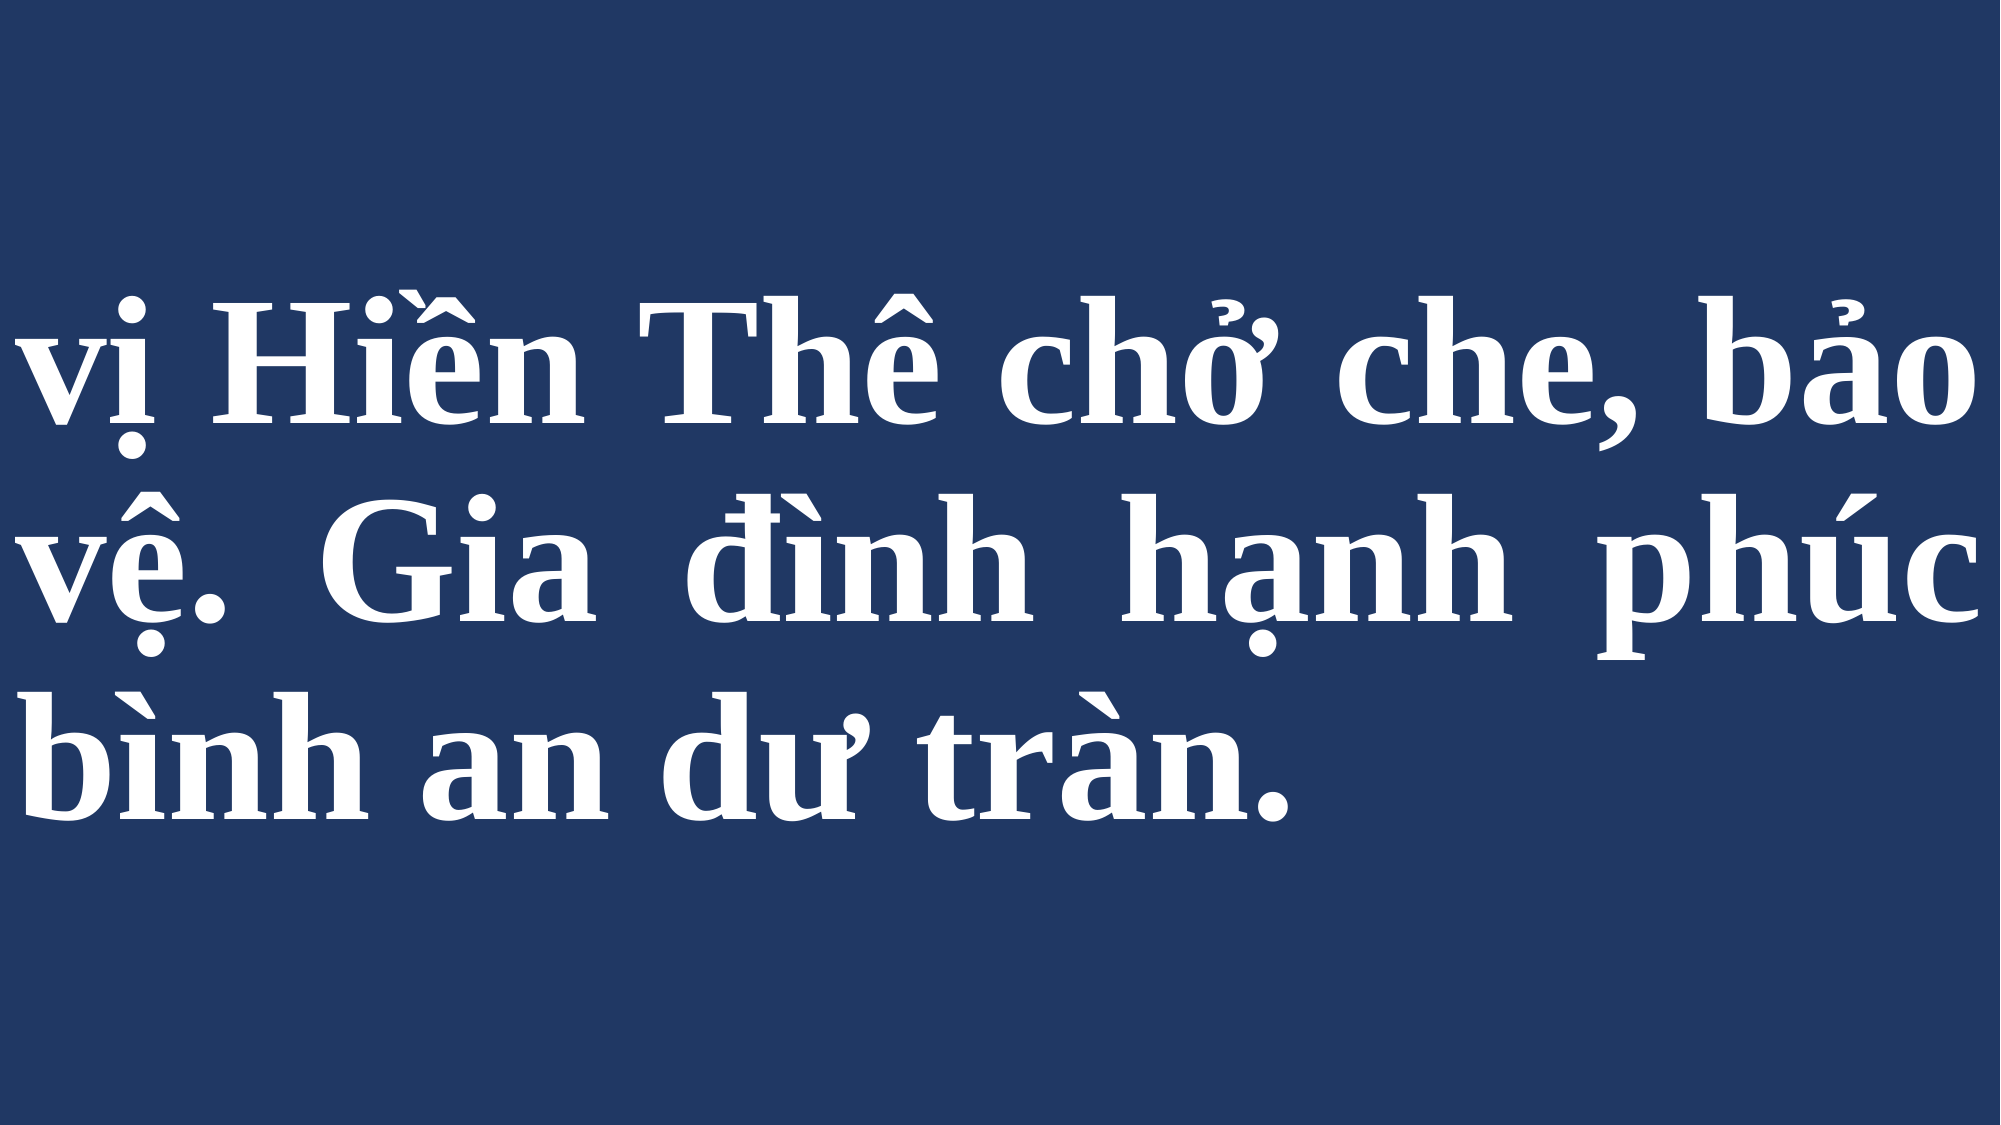

# vị Hiền Thê chở che, bảo vệ. Gia đình hạnh phúc bình an dư tràn.